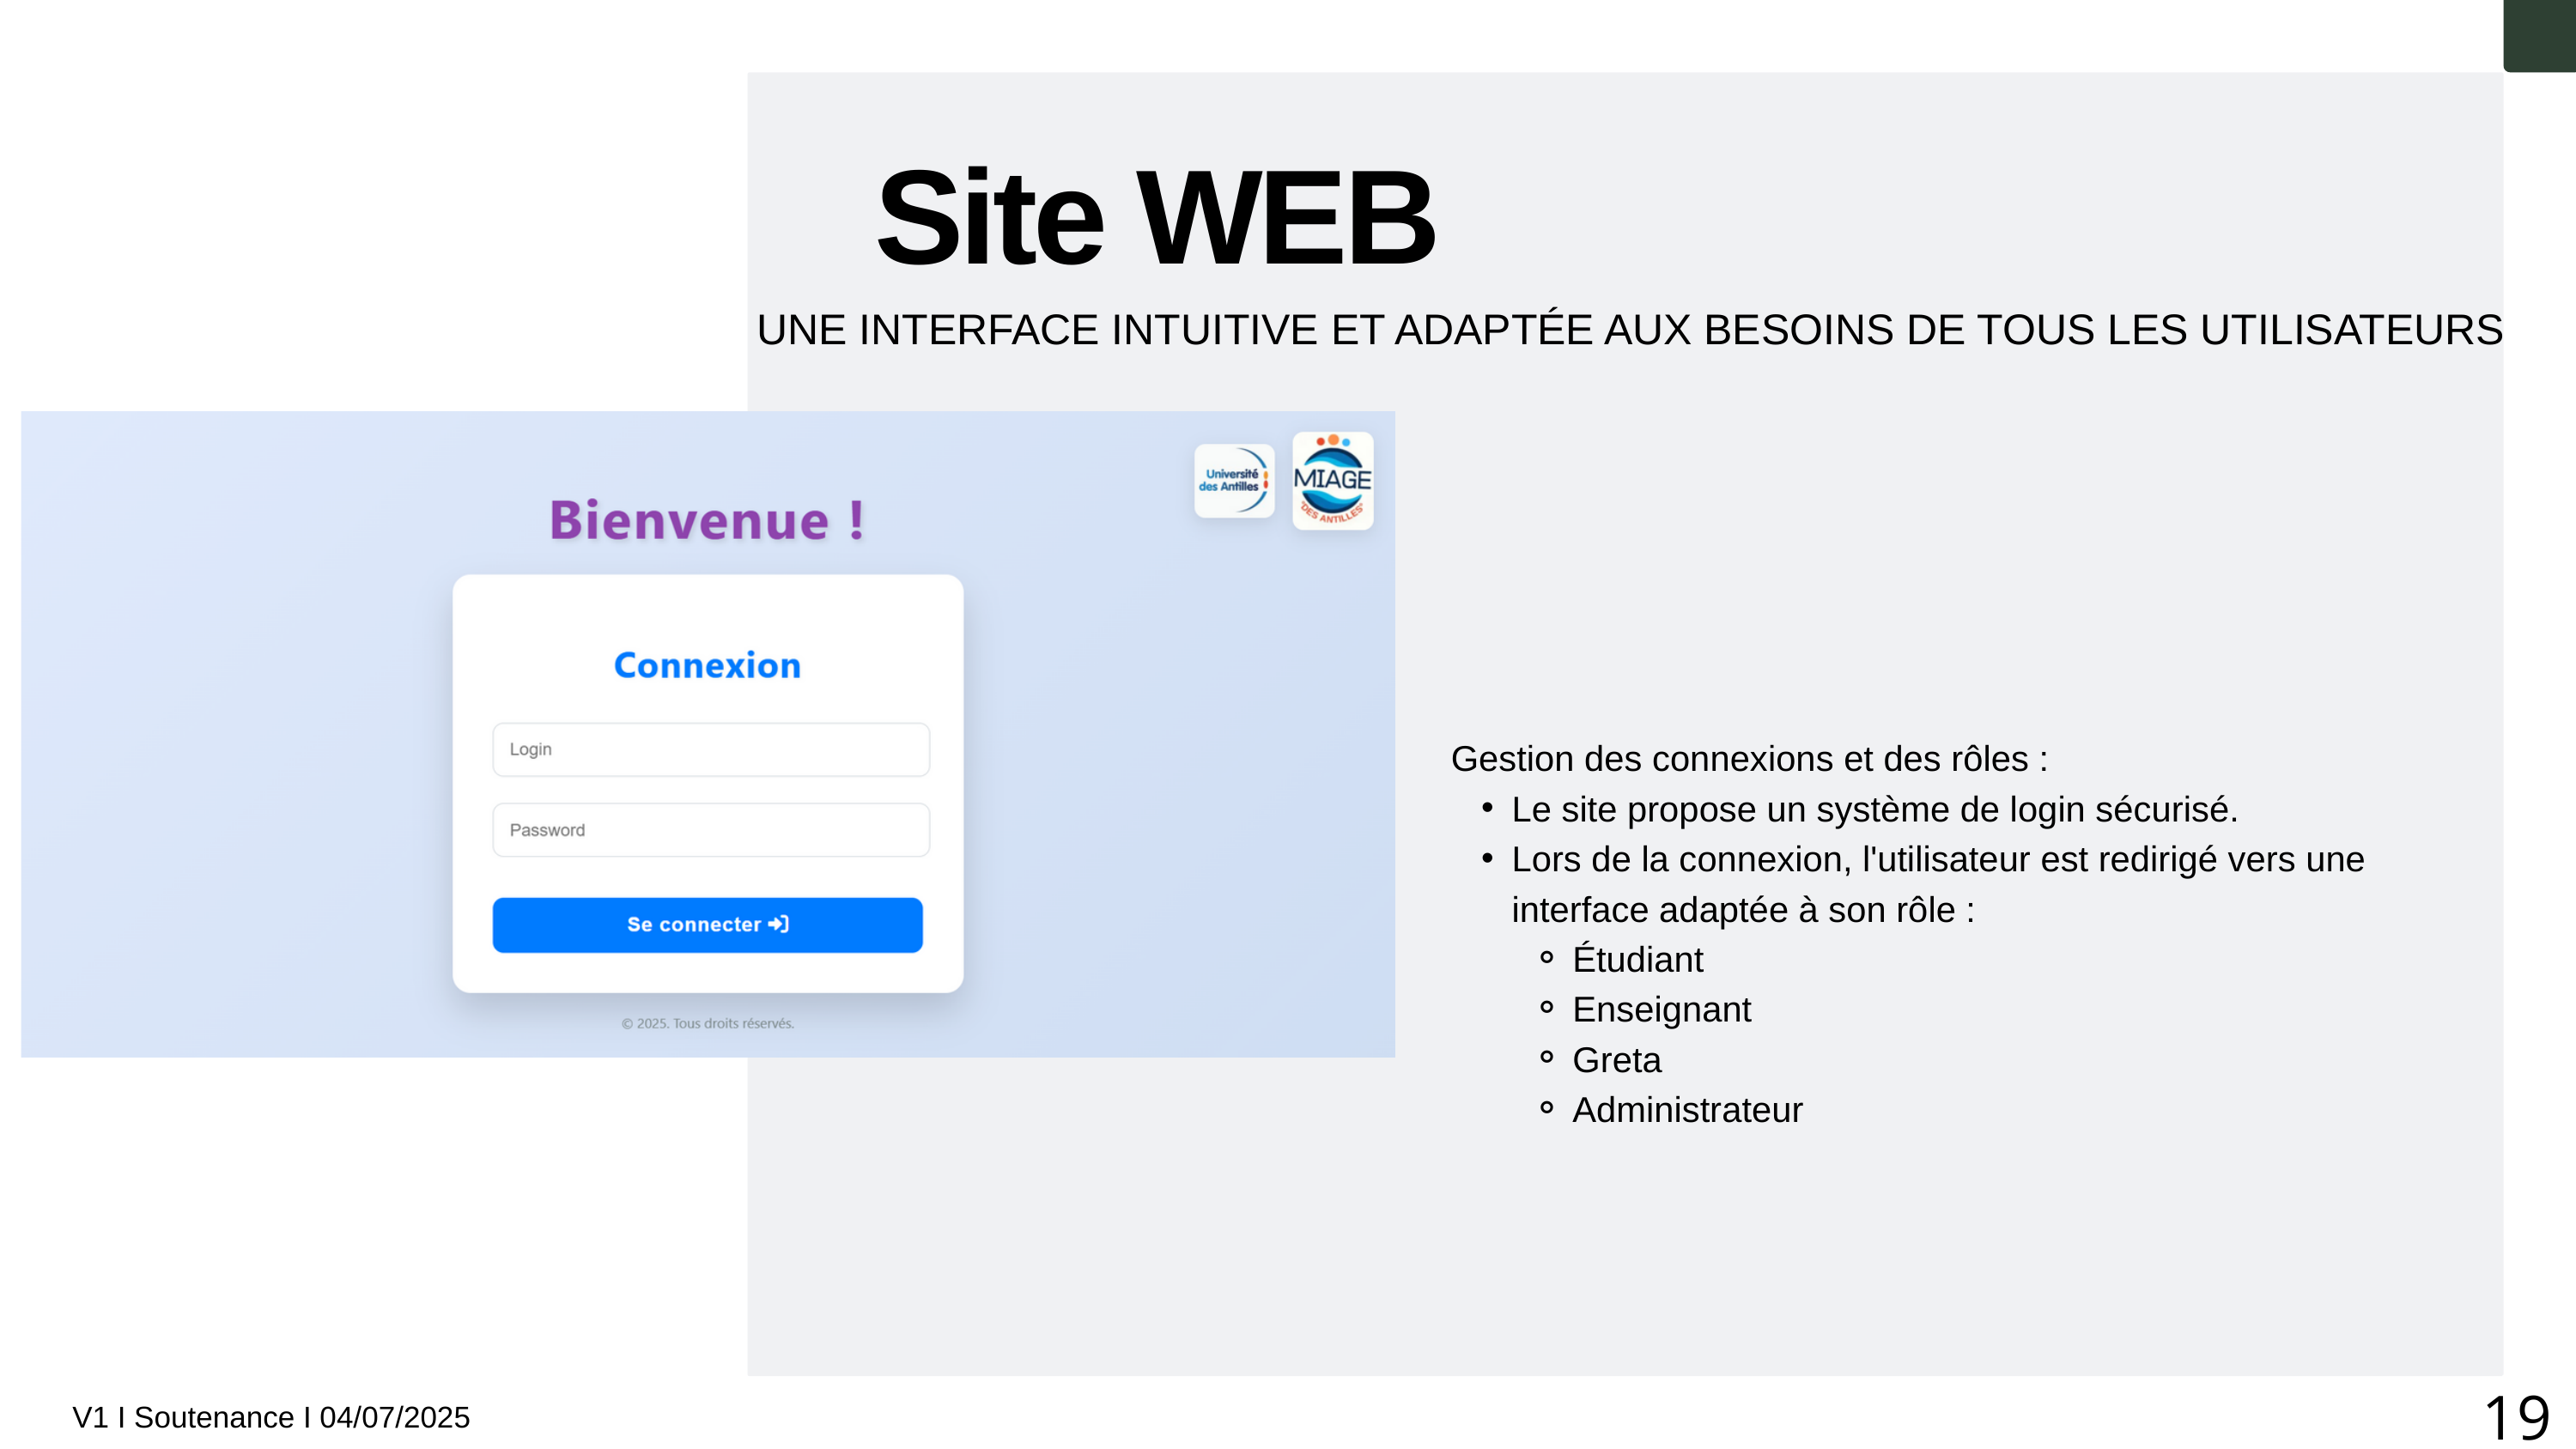

Site WEB
UNE INTERFACE INTUITIVE ET ADAPTÉE AUX BESOINS DE TOUS LES UTILISATEURS

Gestion des connexions et des rôles :
Le site propose un système de login sécurisé.
Lors de la connexion, l'utilisateur est redirigé vers une interface adaptée à son rôle :
Étudiant
Enseignant
Greta
Administrateur

19
V1 I Soutenance I 04/07/2025